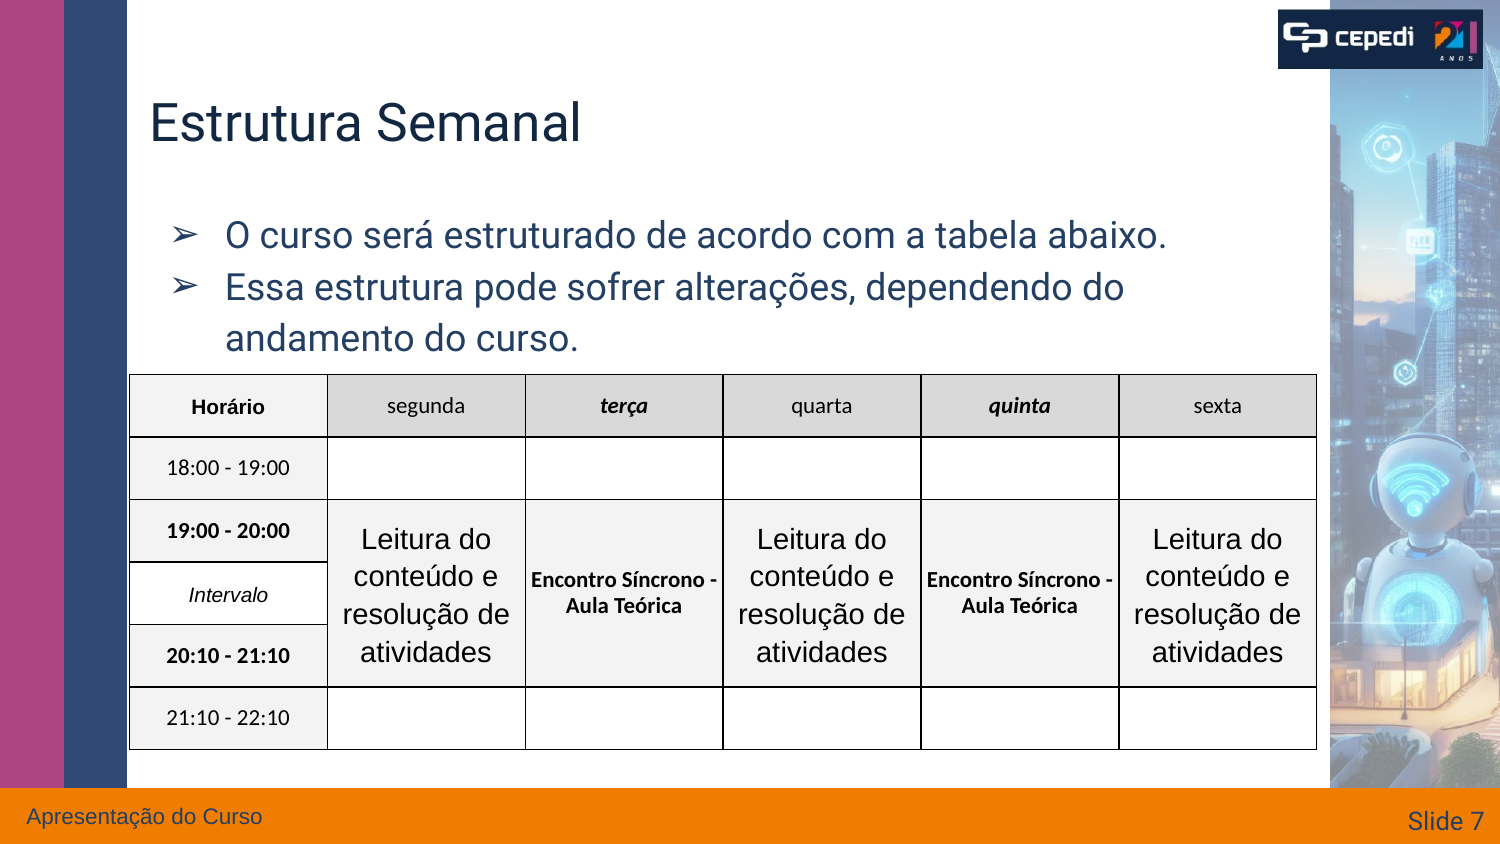

# Estrutura Semanal
O curso será estruturado de acordo com a tabela abaixo.
Essa estrutura pode sofrer alterações, dependendo do andamento do curso.
| Horário | segunda | terça | quarta | quinta | sexta |
| --- | --- | --- | --- | --- | --- |
| 18:00 - 19:00 |  |  |  |  |  |
| 19:00 - 20:00 | Leitura do conteúdo e resolução de atividades | Encontro Síncrono - Aula Teórica | Leitura do conteúdo e resolução de atividades | Encontro Síncrono - Aula Teórica | Leitura do conteúdo e resolução de atividades |
| Intervalo |  |  |  |  |  |
| 20:10 - 21:10 |  |  |  |  |  |
| 21:10 - 22:10 |  |  |  |  |  |
Apresentação do Curso
Slide 7